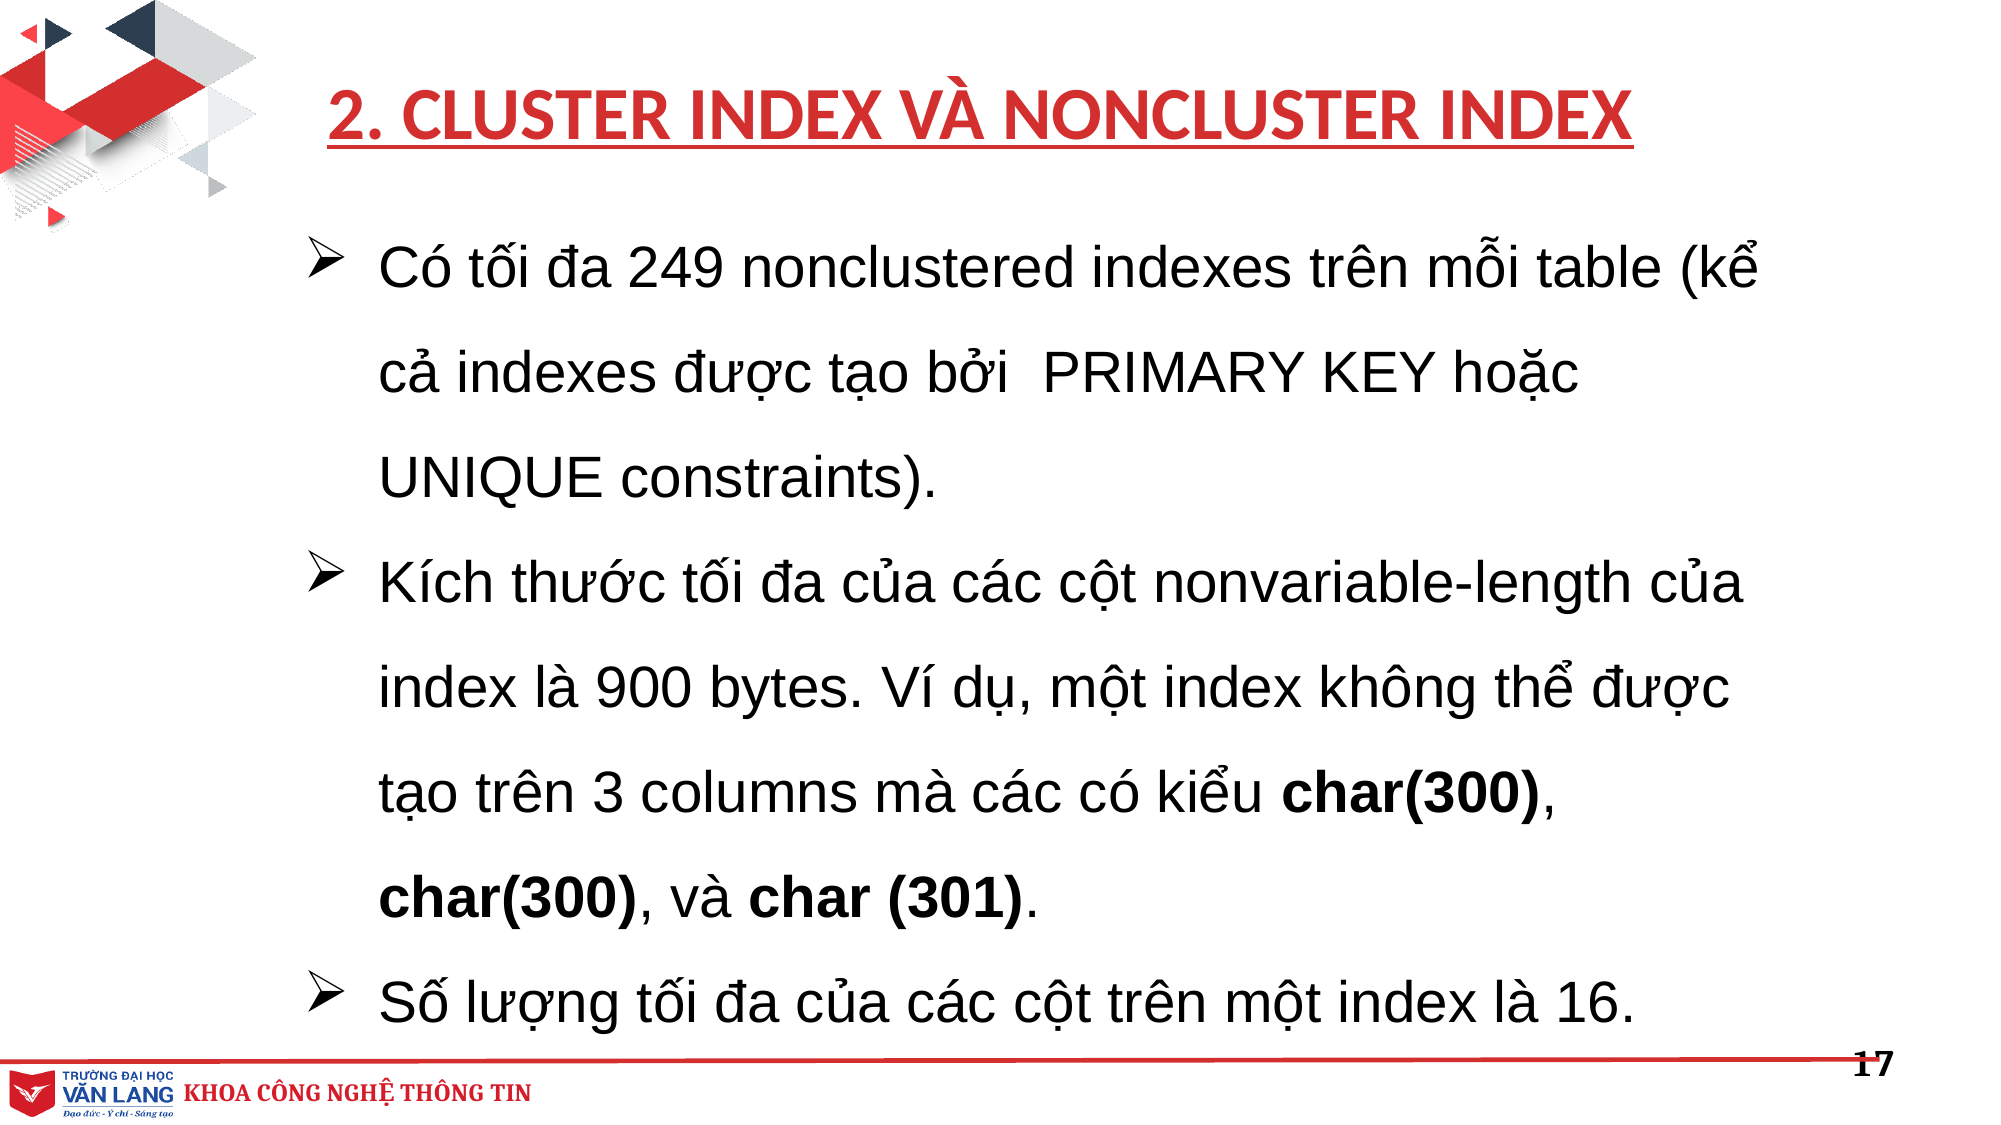

2. CLUSTER INDEX VÀ NONCLUSTER INDEX

Có tối đa 249 nonclustered indexes trên mỗi table (kể cả indexes được tạo bởi  PRIMARY KEY hoặc UNIQUE constraints).
Kích thước tối đa của các cột nonvariable-length của index là 900 bytes. Ví dụ, một index không thể được tạo trên 3 columns mà các có kiểu char(300), char(300), và char (301).
Số lượng tối đa của các cột trên một index là 16.